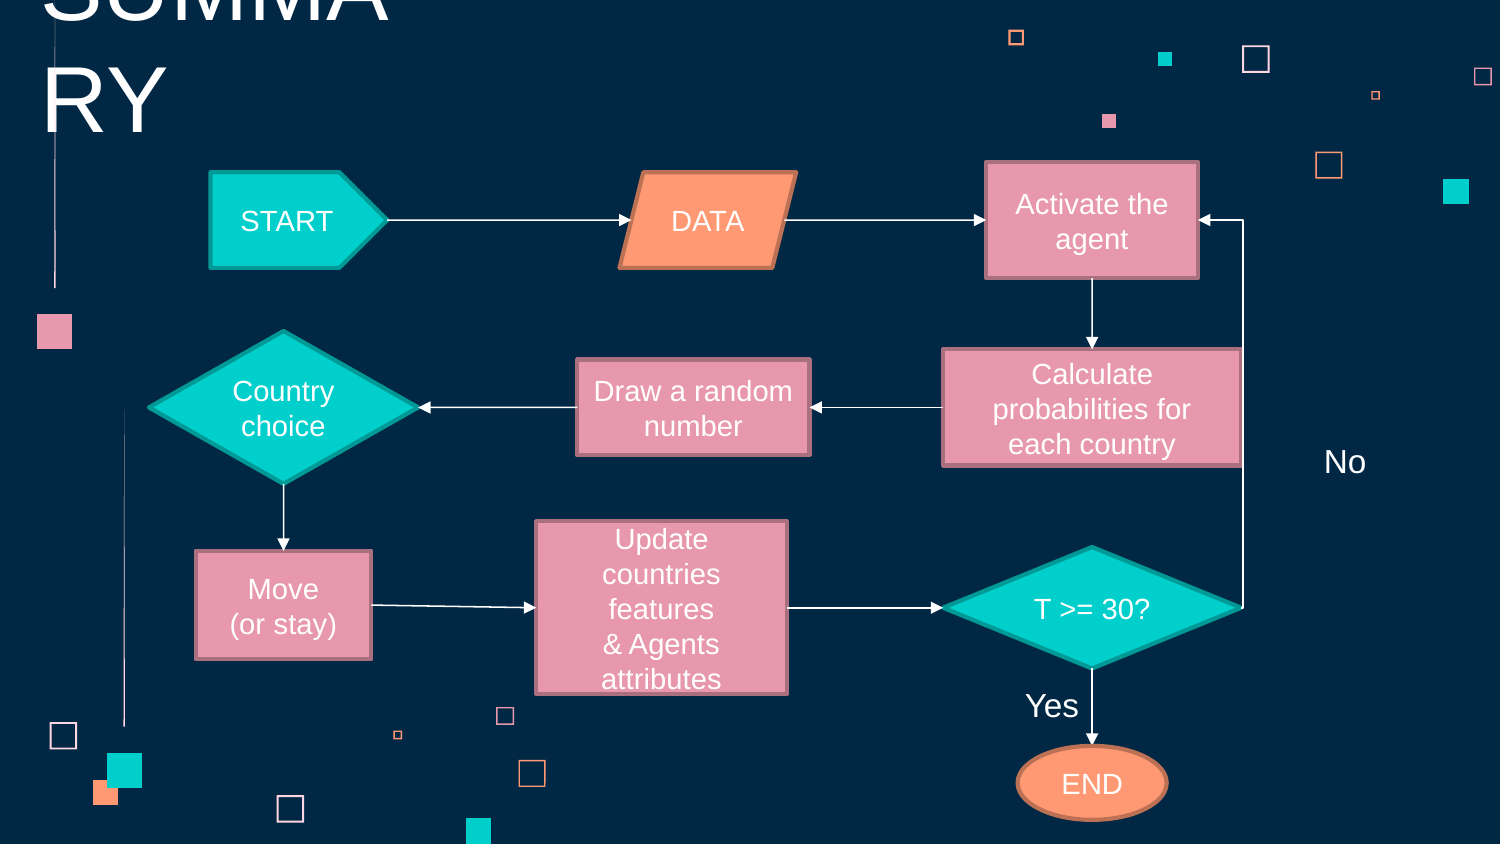

# SUMMARY
Activate the agent
START
DATA
Country choice
Calculate probabilities for each country
Draw a random number

No
Update countries features
& Agents attributes
T >= 30?
Move
(or stay)
Yes

END